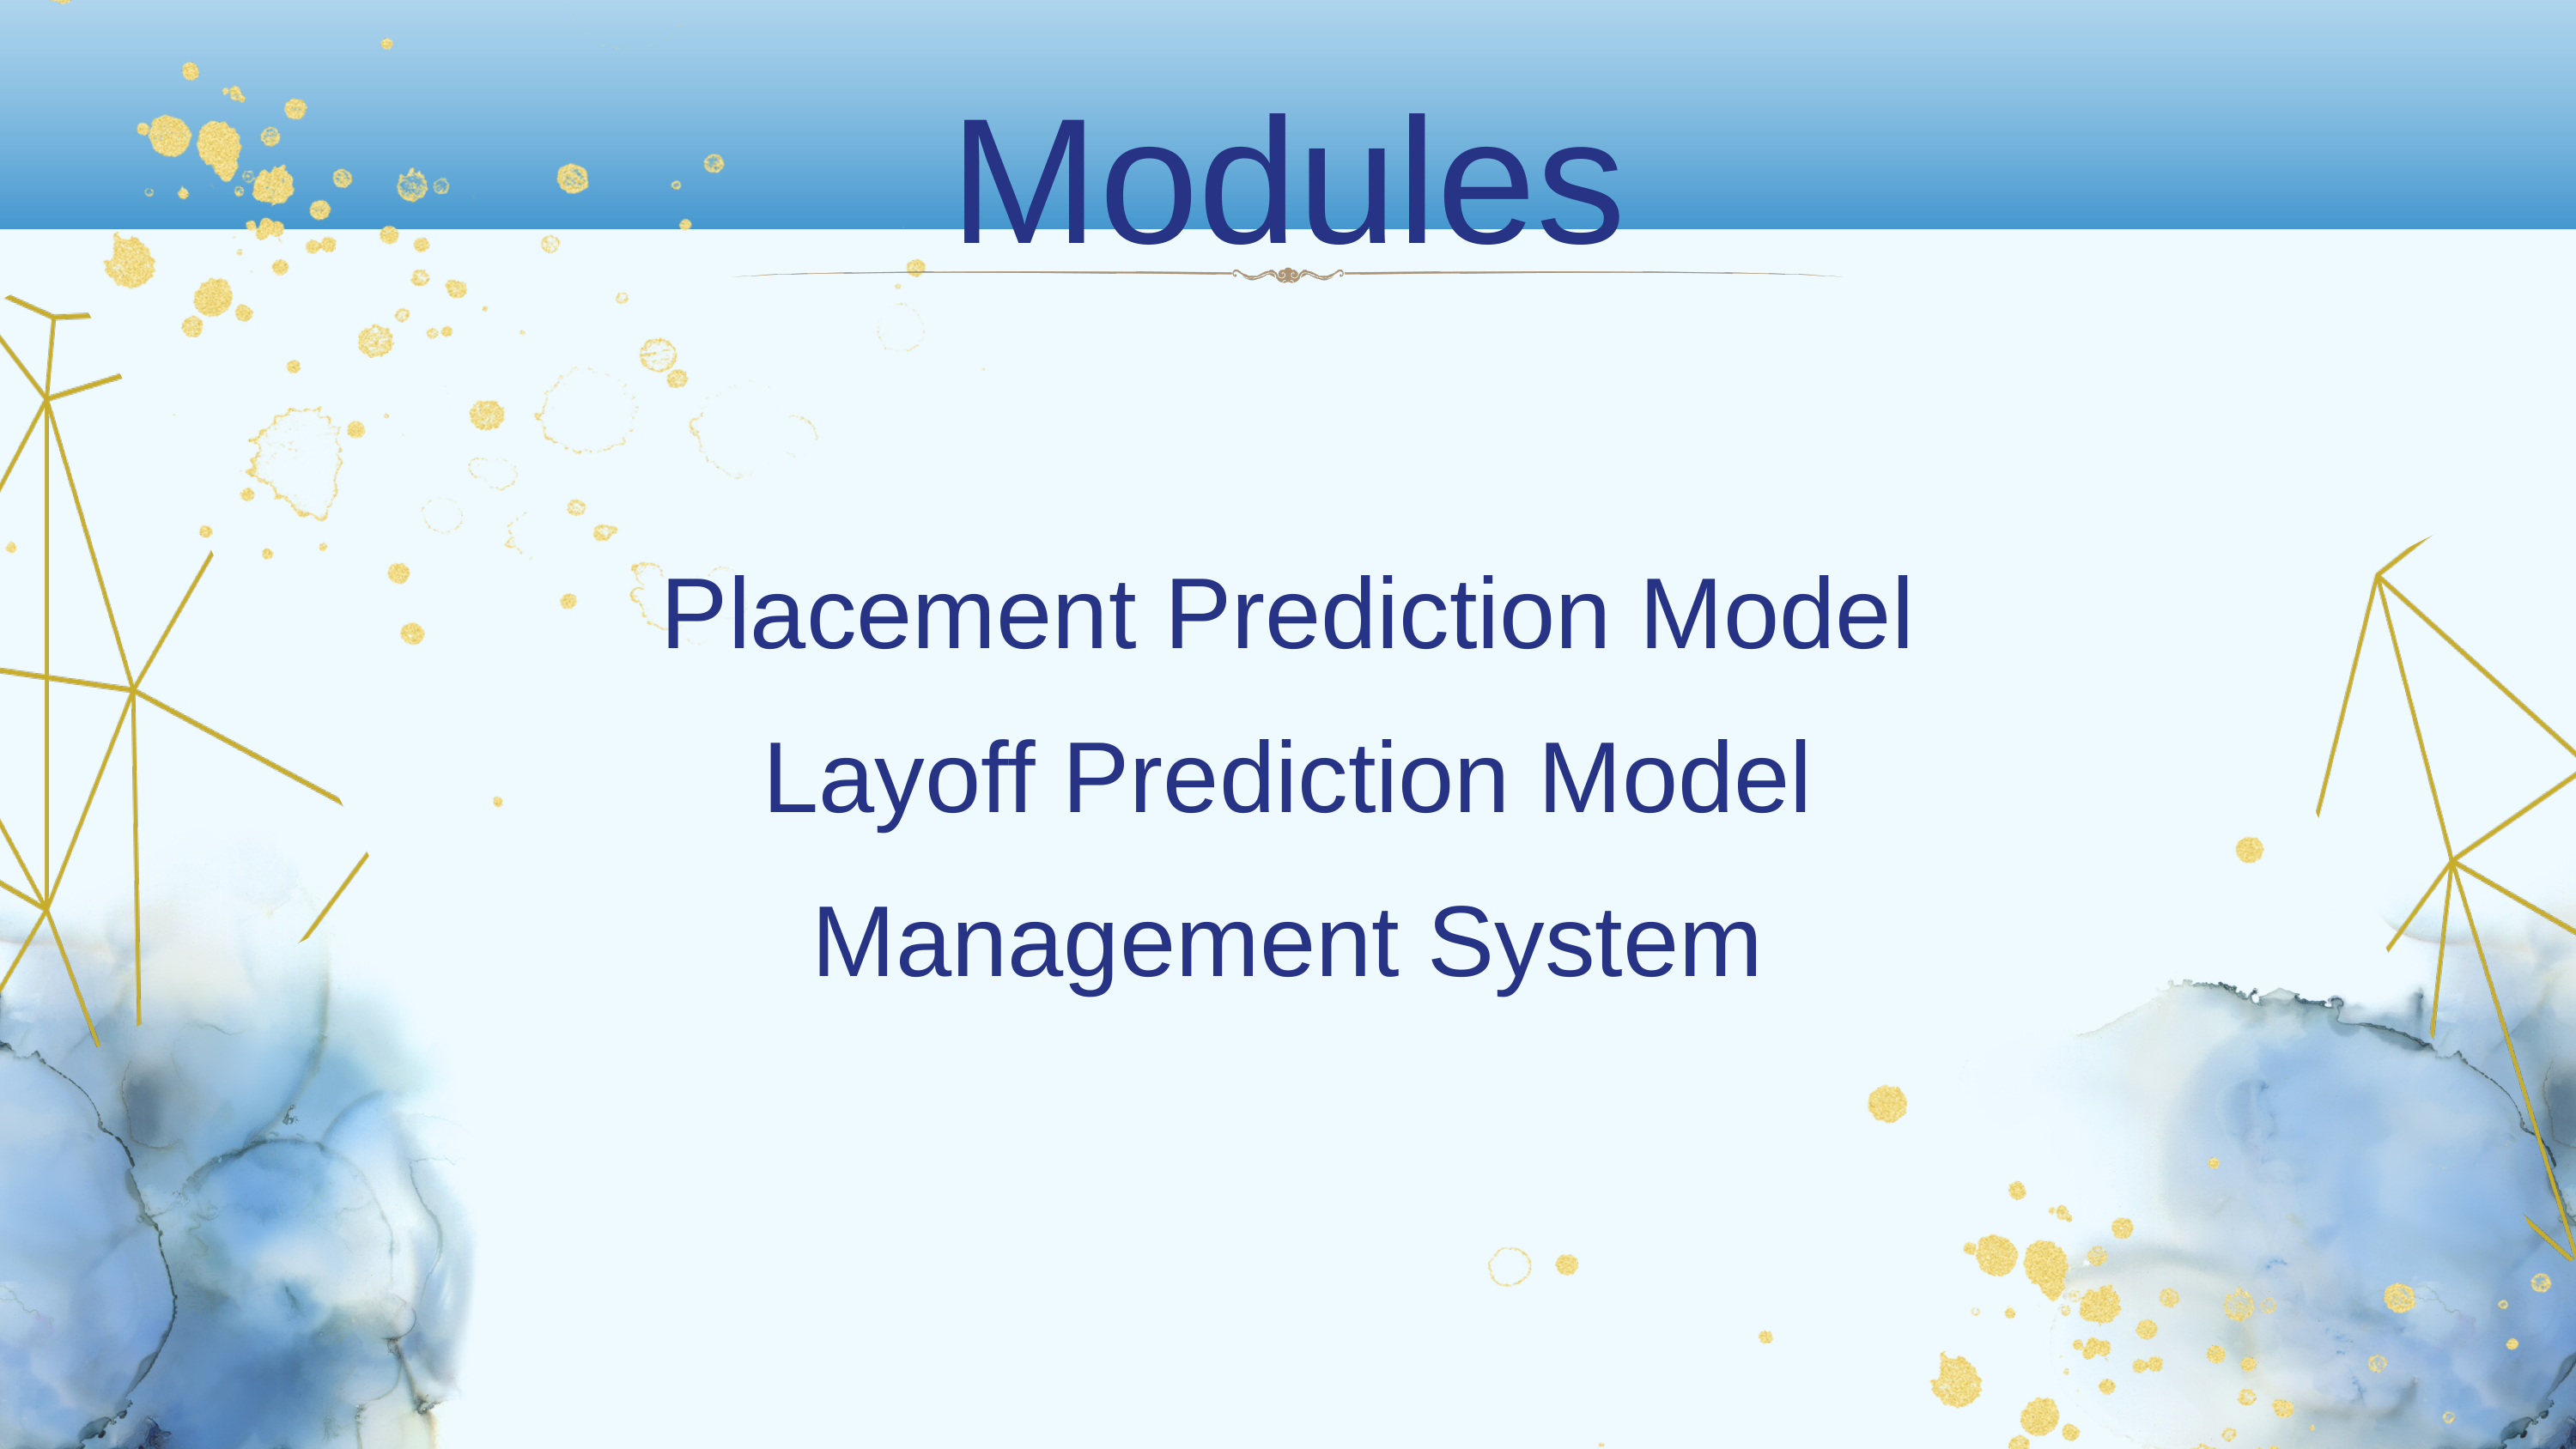

Modules

Placement Prediction Model
Layoff Prediction Model
Management System